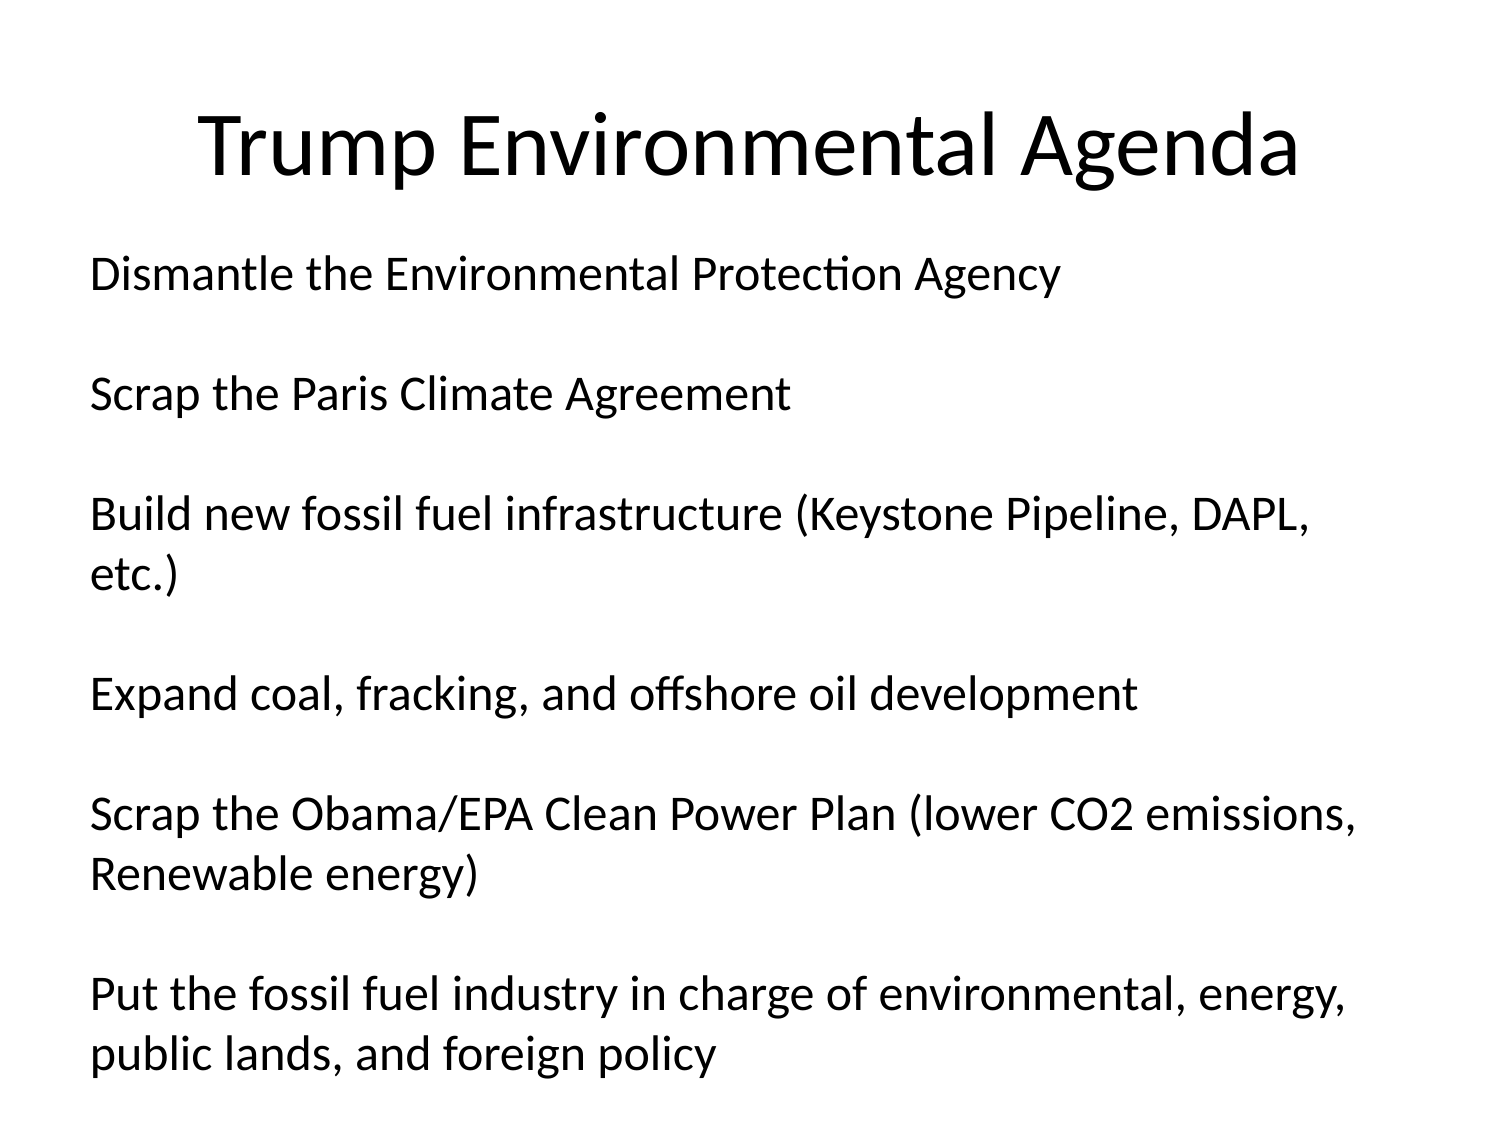

# Trump Environmental Agenda
Dismantle the Environmental Protection Agency

Scrap the Paris Climate Agreement

Build new fossil fuel infrastructure (Keystone Pipeline, DAPL, etc.)

Expand coal, fracking, and offshore oil development

Scrap the Obama/EPA Clean Power Plan (lower CO2 emissions, Renewable energy)

Put the fossil fuel industry in charge of environmental, energy, public lands, and foreign policy